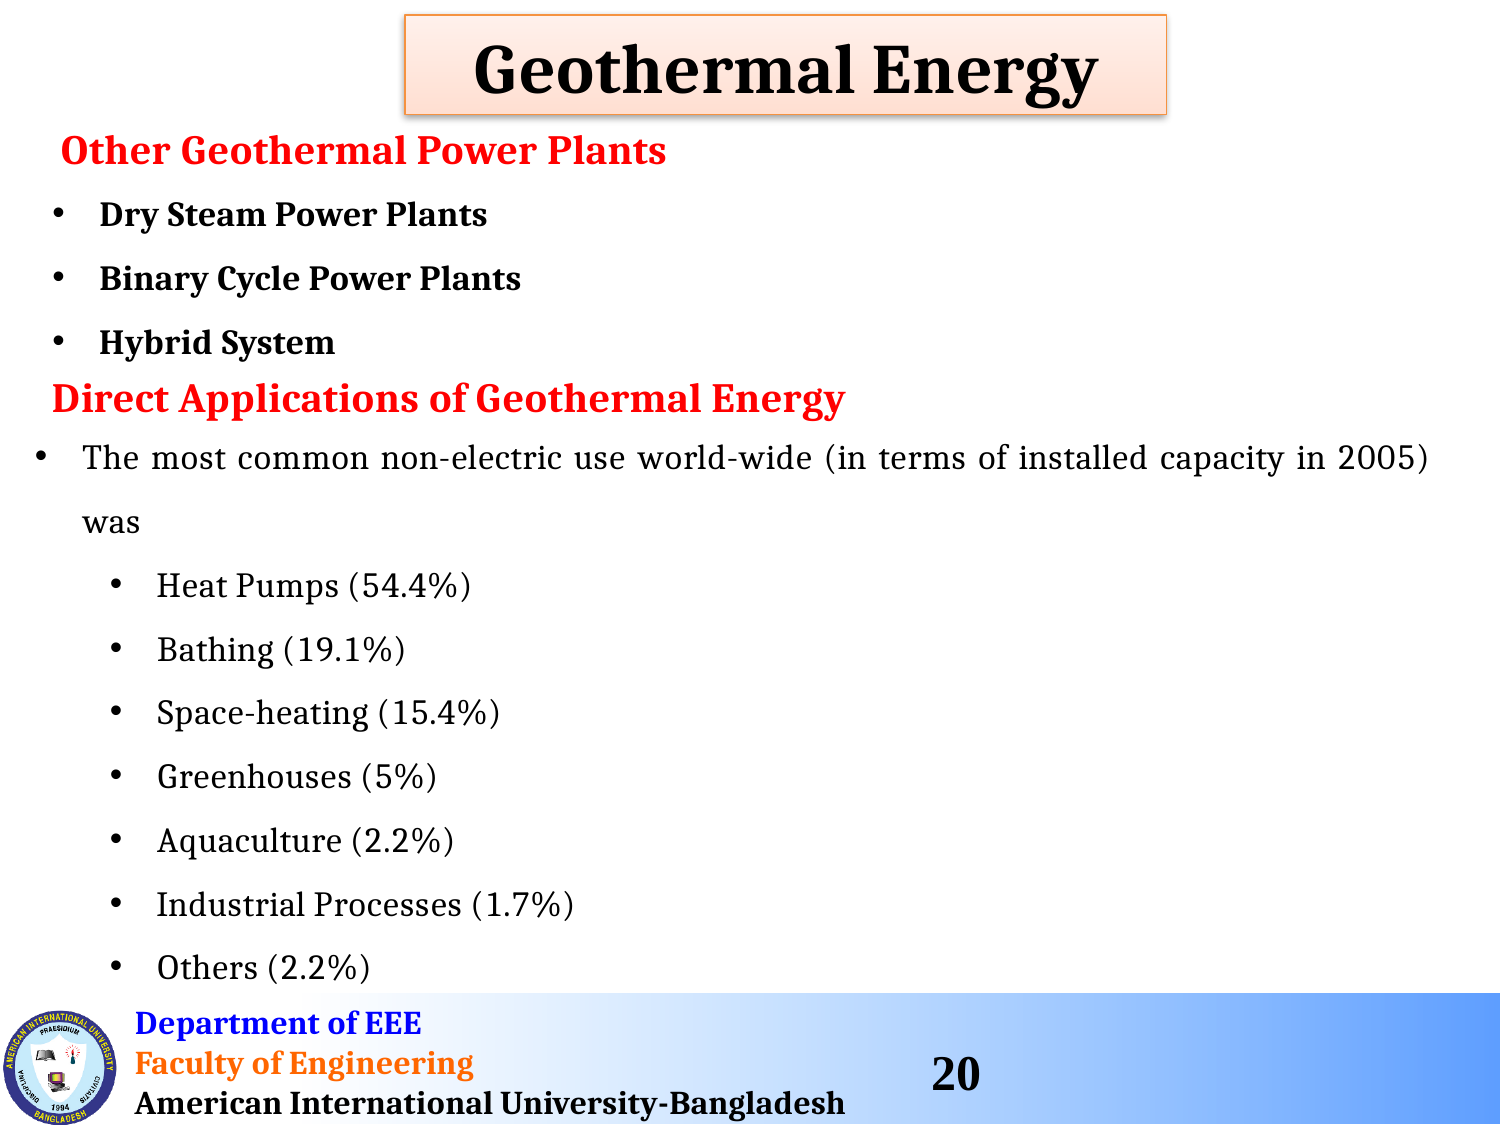

Geothermal Energy
Other Geothermal Power Plants
Dry Steam Power Plants
Binary Cycle Power Plants
Hybrid System
Direct Applications of Geothermal Energy
The most common non-electric use world-wide (in terms of installed capacity in 2005) was
Heat Pumps (54.4%)
Bathing (19.1%)
Space-heating (15.4%)
Greenhouses (5%)
Aquaculture (2.2%)
Industrial Processes (1.7%)
Others (2.2%)
20